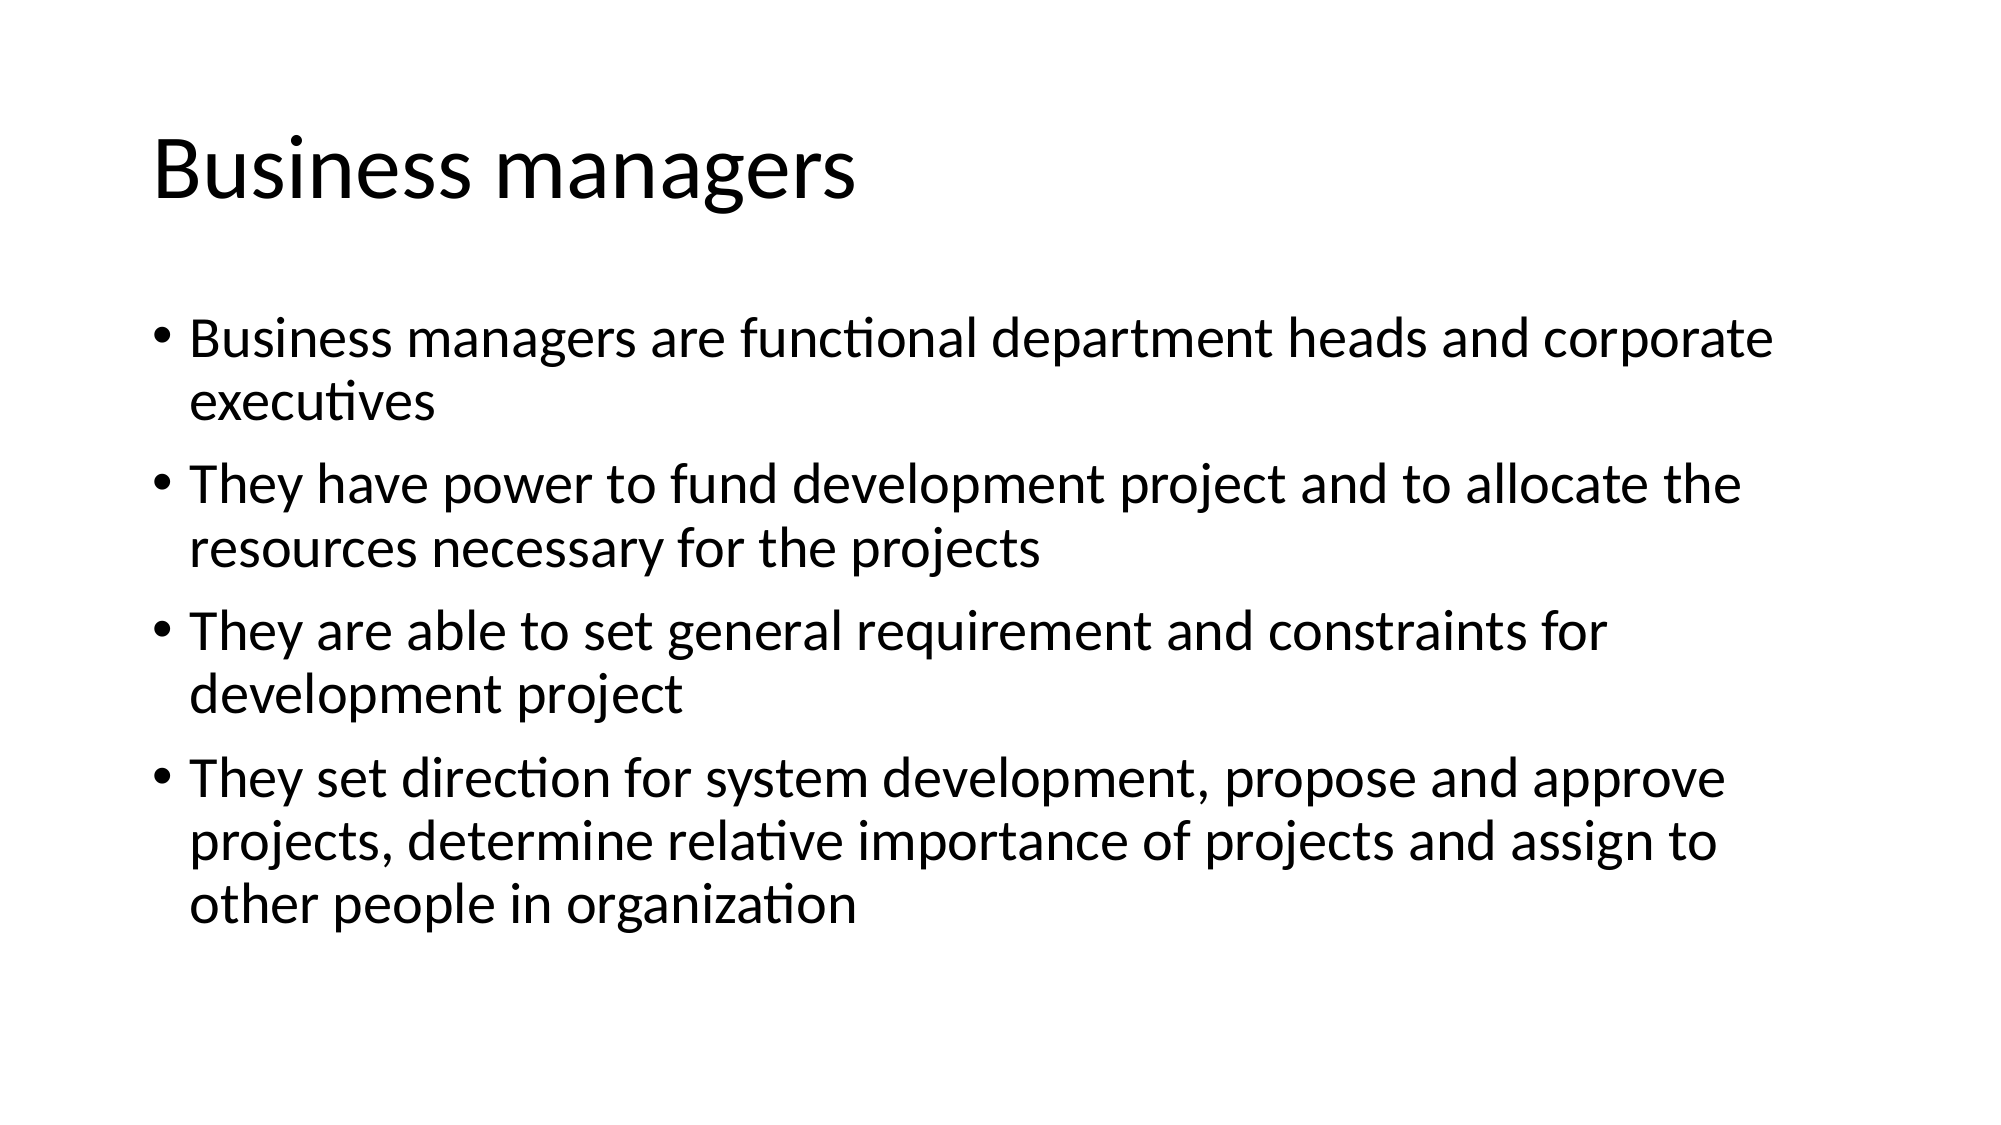

# Business managers
Business managers are functional department heads and corporate executives
They have power to fund development project and to allocate the resources necessary for the projects
They are able to set general requirement and constraints for development project
They set direction for system development, propose and approve projects, determine relative importance of projects and assign to other people in organization